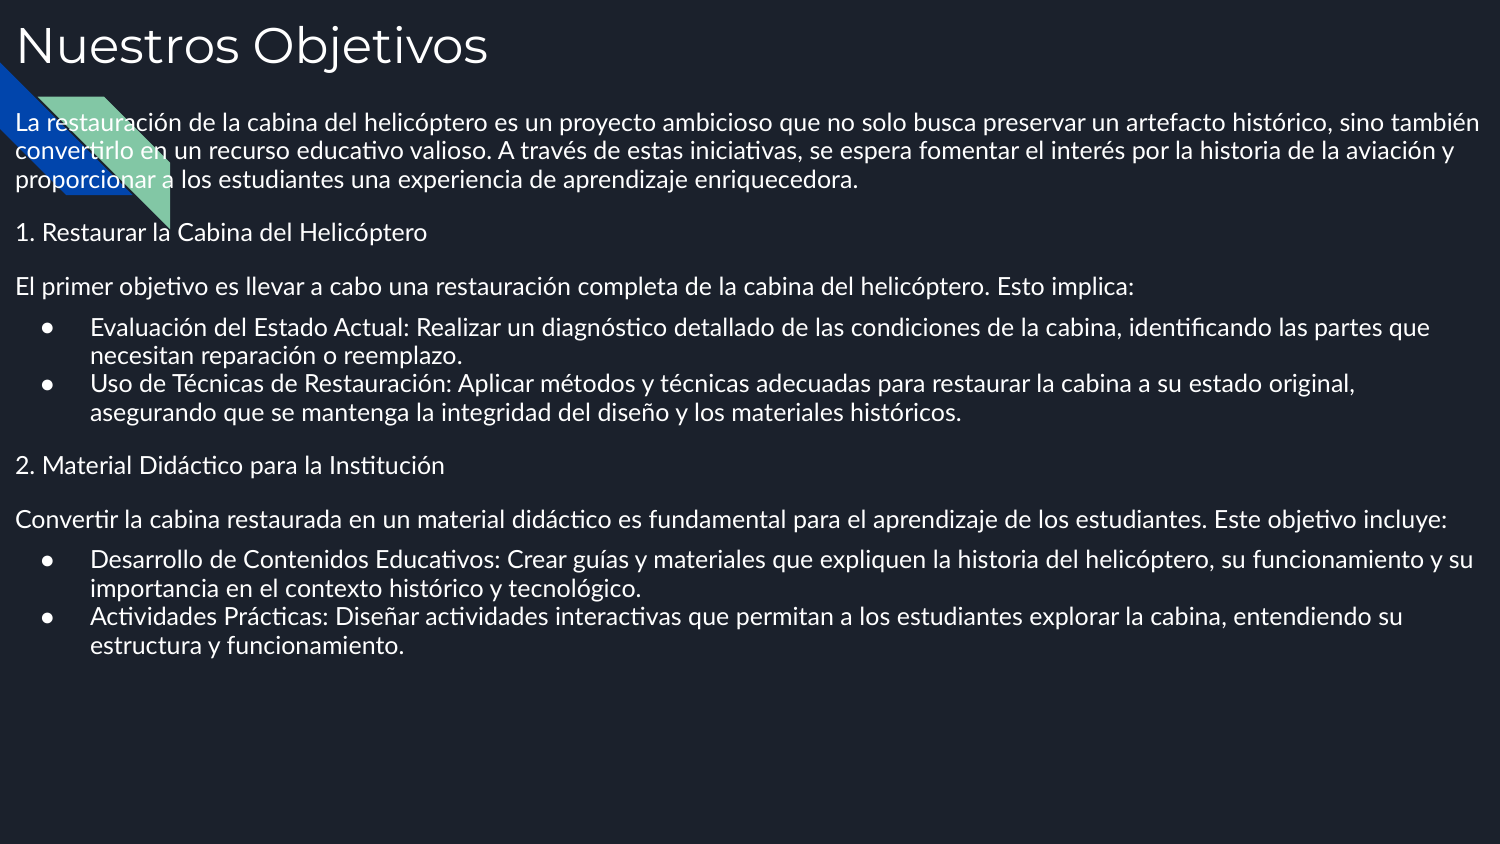

# Nuestros Objetivos
La restauración de la cabina del helicóptero es un proyecto ambicioso que no solo busca preservar un artefacto histórico, sino también convertirlo en un recurso educativo valioso. A través de estas iniciativas, se espera fomentar el interés por la historia de la aviación y proporcionar a los estudiantes una experiencia de aprendizaje enriquecedora.
1. Restaurar la Cabina del Helicóptero
El primer objetivo es llevar a cabo una restauración completa de la cabina del helicóptero. Esto implica:
Evaluación del Estado Actual: Realizar un diagnóstico detallado de las condiciones de la cabina, identificando las partes que necesitan reparación o reemplazo.
Uso de Técnicas de Restauración: Aplicar métodos y técnicas adecuadas para restaurar la cabina a su estado original, asegurando que se mantenga la integridad del diseño y los materiales históricos.
2. Material Didáctico para la Institución
Convertir la cabina restaurada en un material didáctico es fundamental para el aprendizaje de los estudiantes. Este objetivo incluye:
Desarrollo de Contenidos Educativos: Crear guías y materiales que expliquen la historia del helicóptero, su funcionamiento y su importancia en el contexto histórico y tecnológico.
Actividades Prácticas: Diseñar actividades interactivas que permitan a los estudiantes explorar la cabina, entendiendo su estructura y funcionamiento.